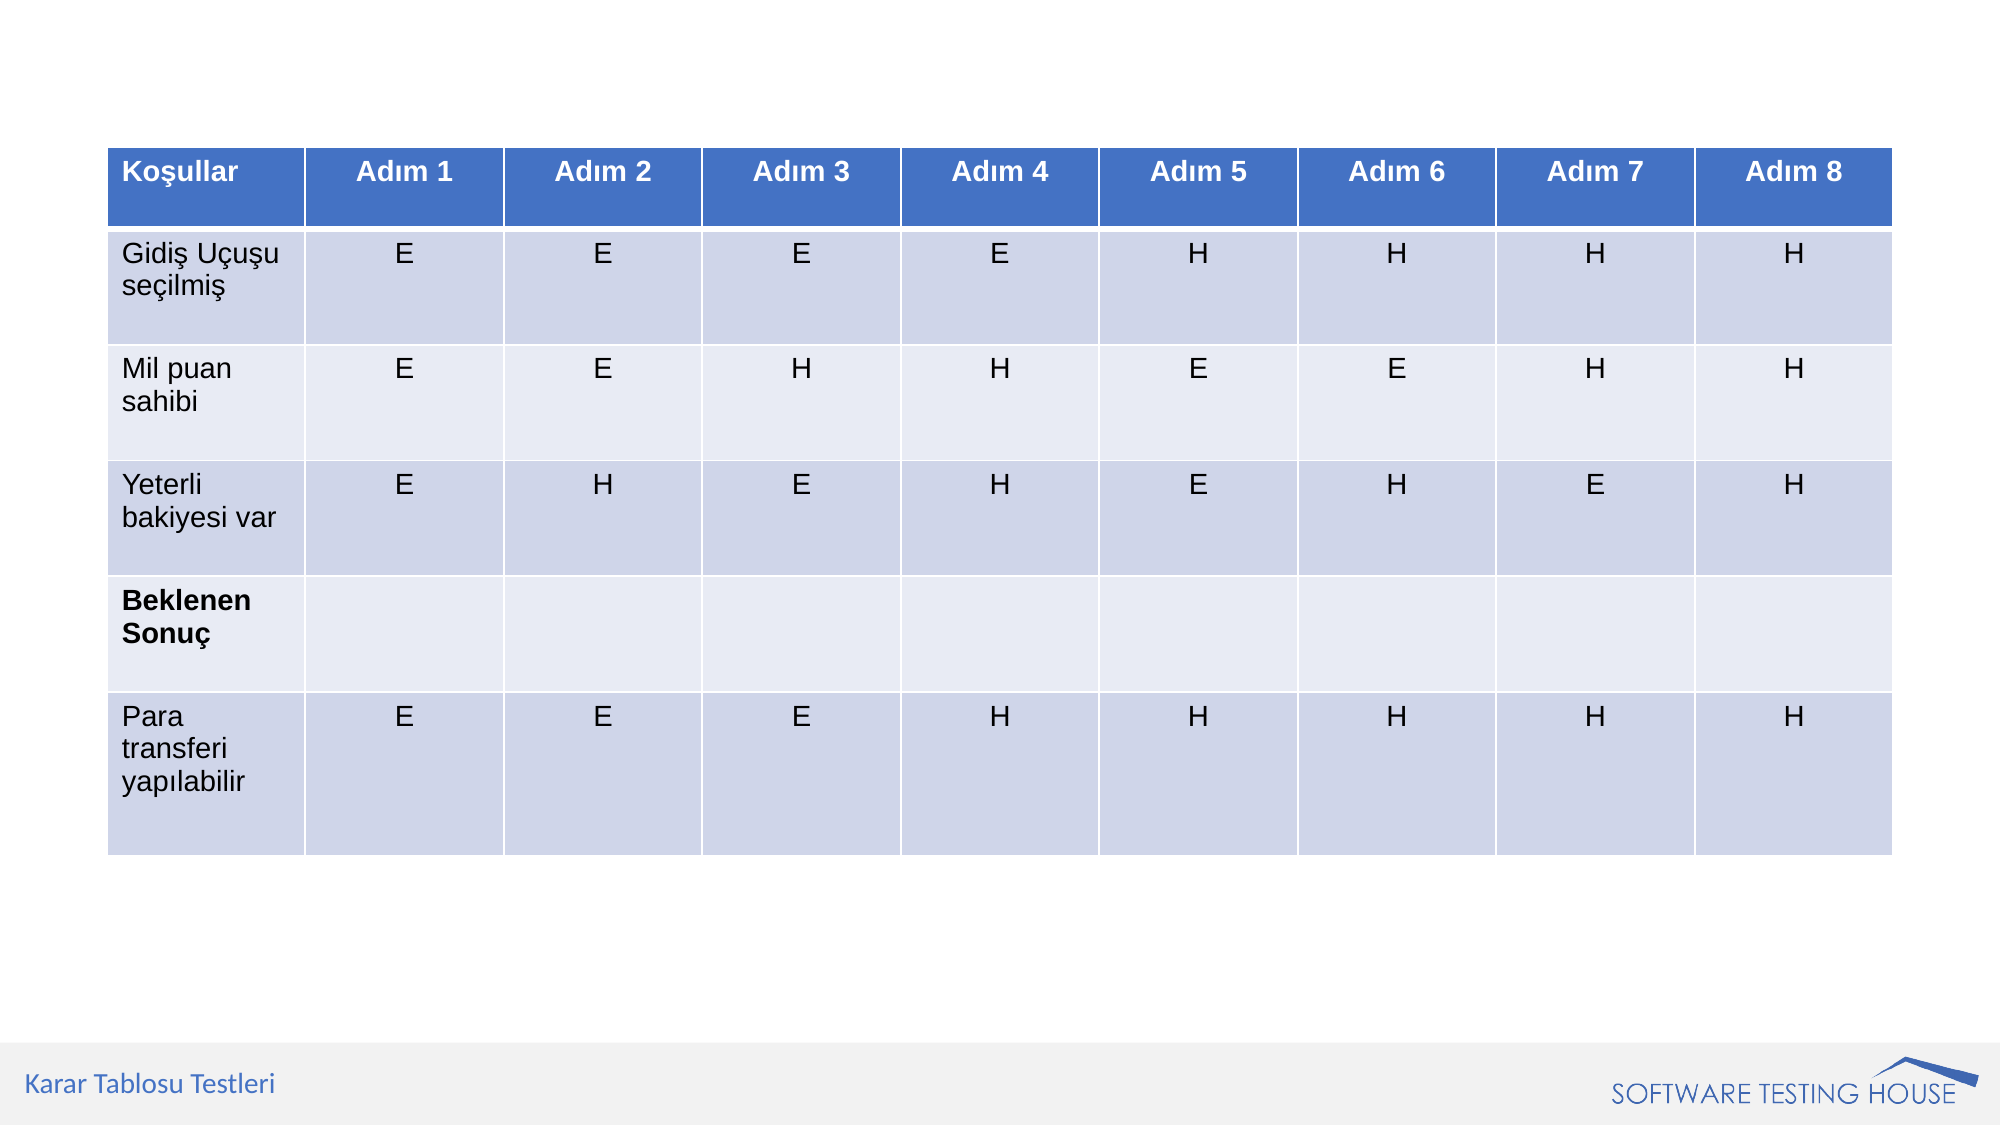

| Koşullar | Adım 1 | Adım 2 | Adım 3 | Adım 4 | Adım 5 | Adım 6 | Adım 7 | Adım 8 |
| --- | --- | --- | --- | --- | --- | --- | --- | --- |
| Gidiş Uçuşu seçilmiş | E | E | E | E | H | H | H | H |
| Mil puan sahibi | E | E | H | H | E | E | H | H |
| Yeterli bakiyesi var | E | H | E | H | E | H | E | H |
| Beklenen Sonuç |  |  |  |  |  |  |  |  |
| Para transferi yapılabilir | E | E | E | H | H | H | H | H |
Karar Tablosu Testleri